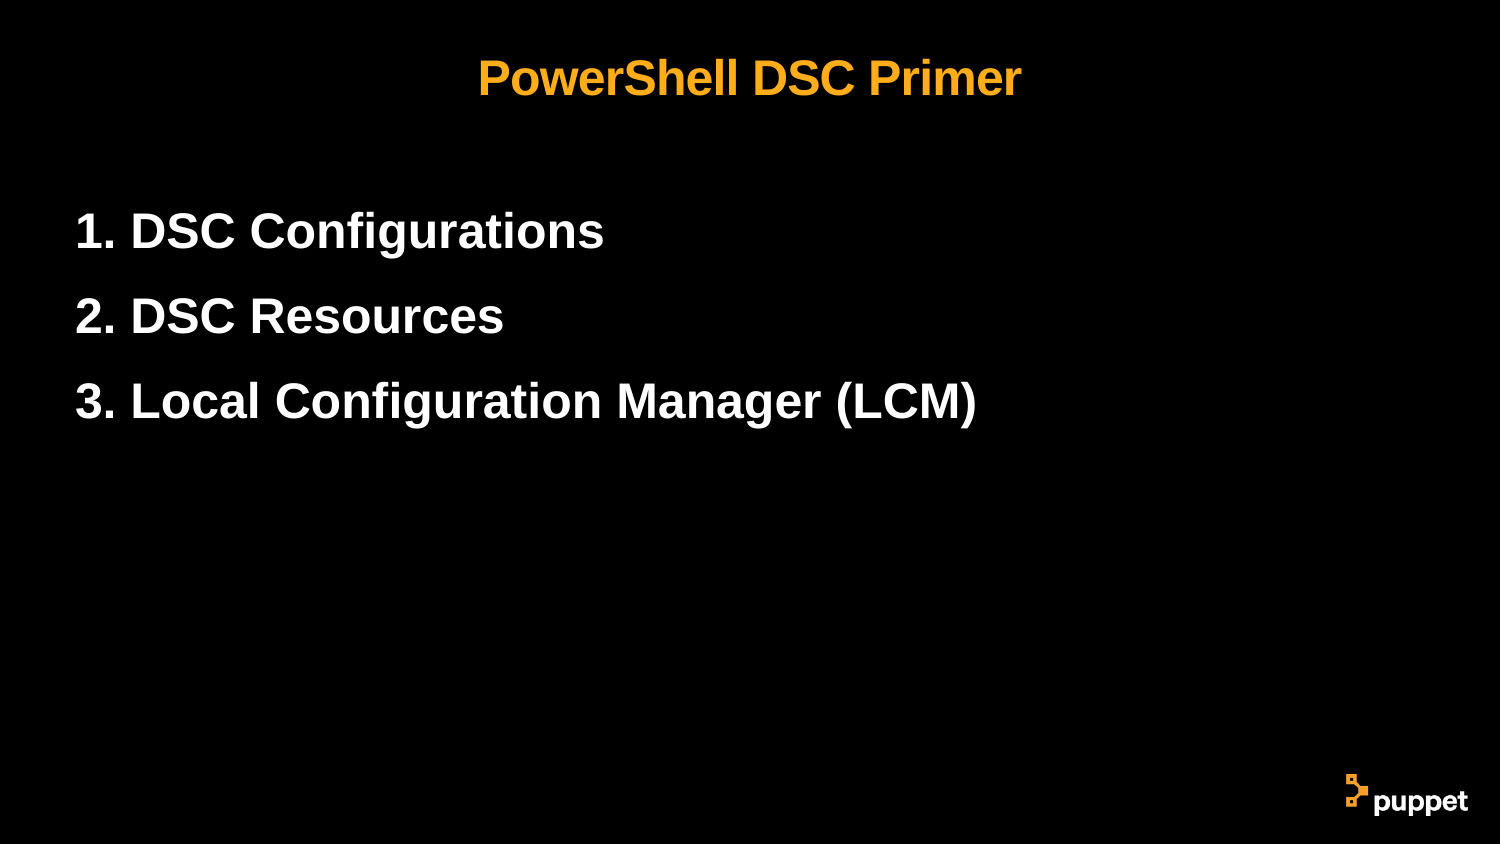

# PowerShell DSC Primer
DSC Configurations
DSC Resources
Local Configuration Manager (LCM)